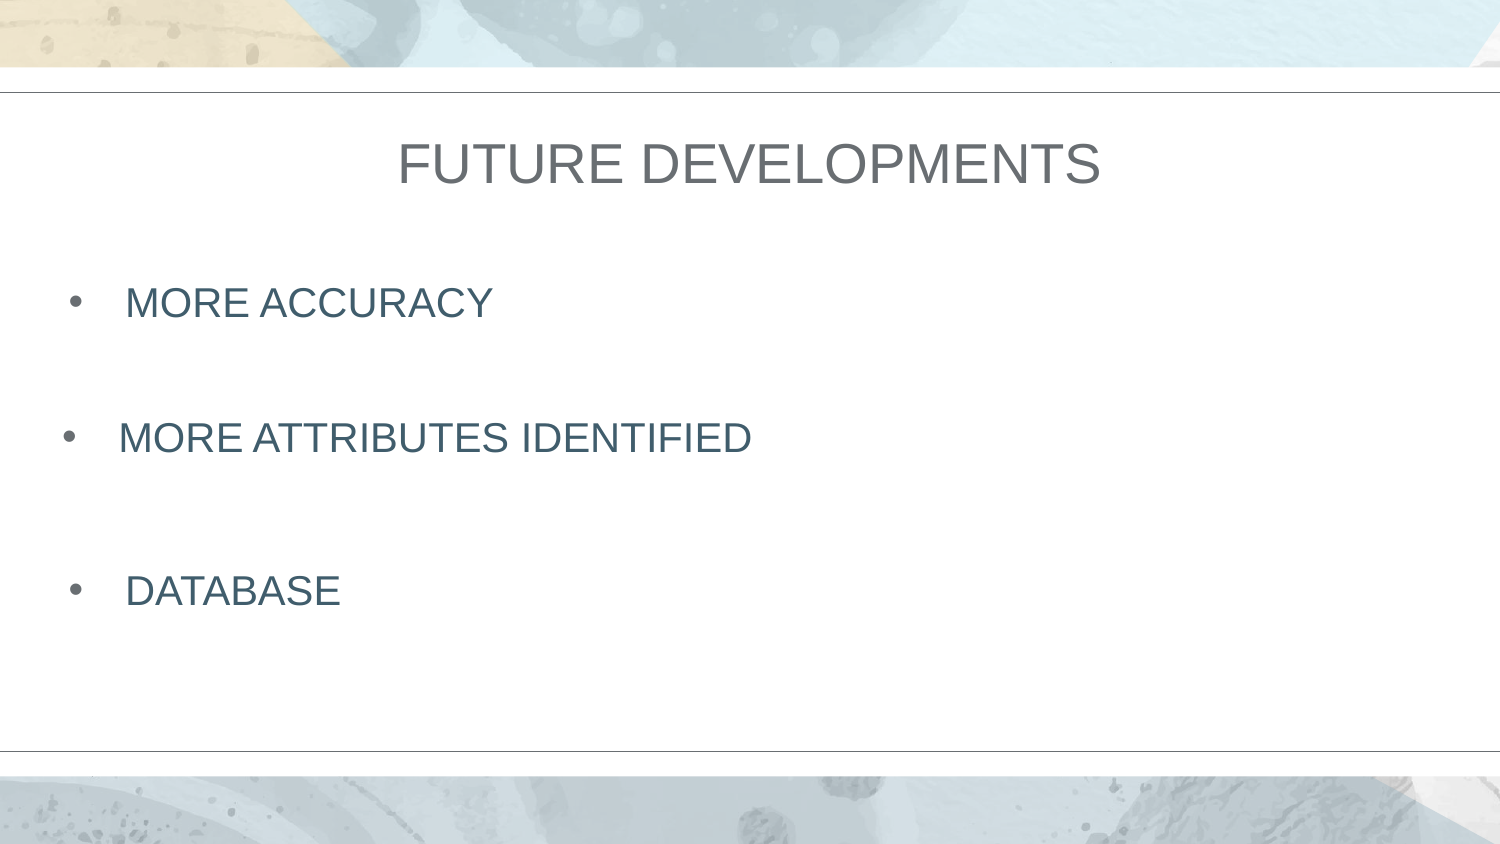

FUTURE DEVELOPMENTS
# MORE ACCURACY
MORE ATTRIBUTES IDENTIFIED
DATABASE